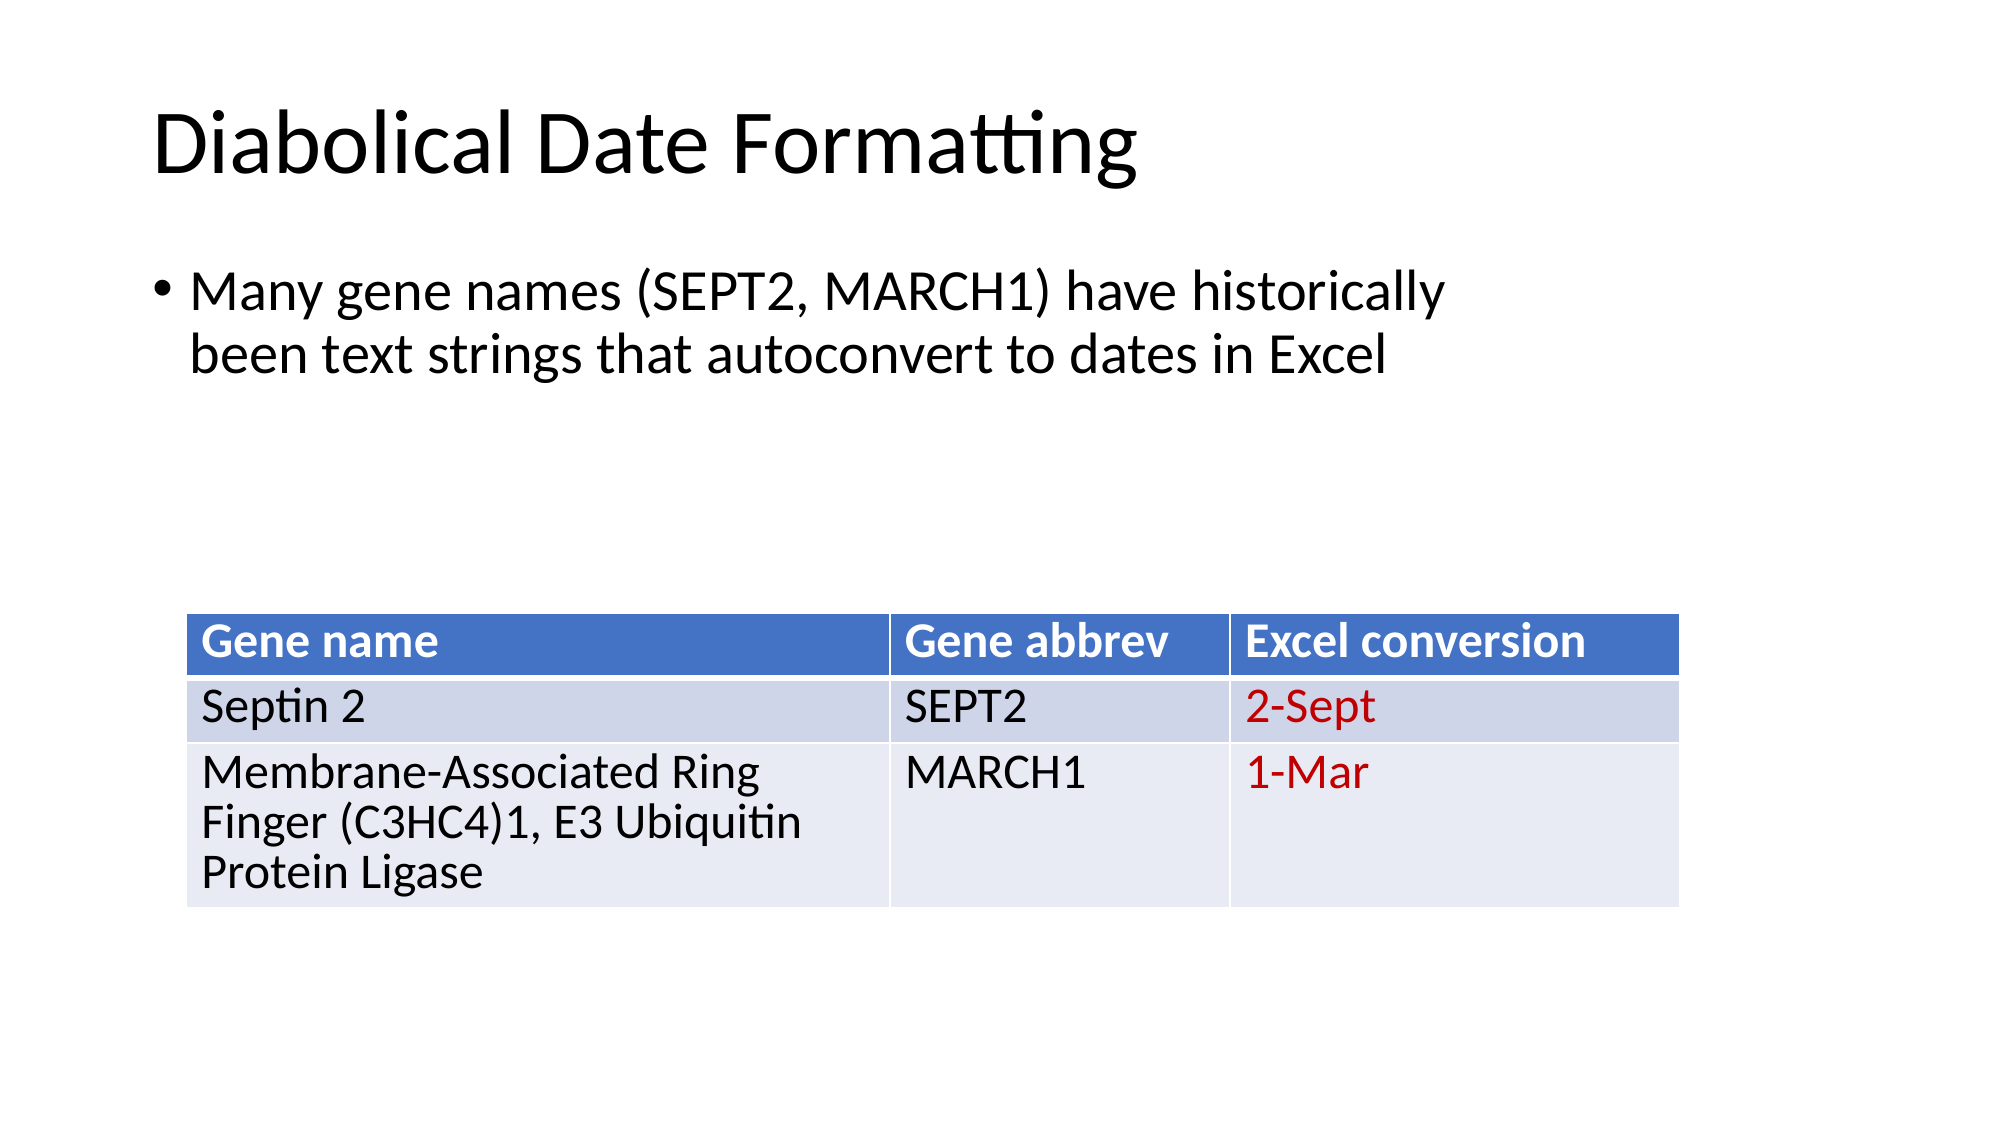

# Diabolical Date Formatting
Many gene names (SEPT2, MARCH1) have historically been text strings that autoconvert to dates in Excel

| Gene name | Gene abbrev | Excel conversion |
| --- | --- | --- |
| Septin 2 | SEPT2 | 2-Sept |
| Membrane-Associated Ring Finger (C3HC4)1, E3 Ubiquitin Protein Ligase | MARCH1 | 1-Mar |